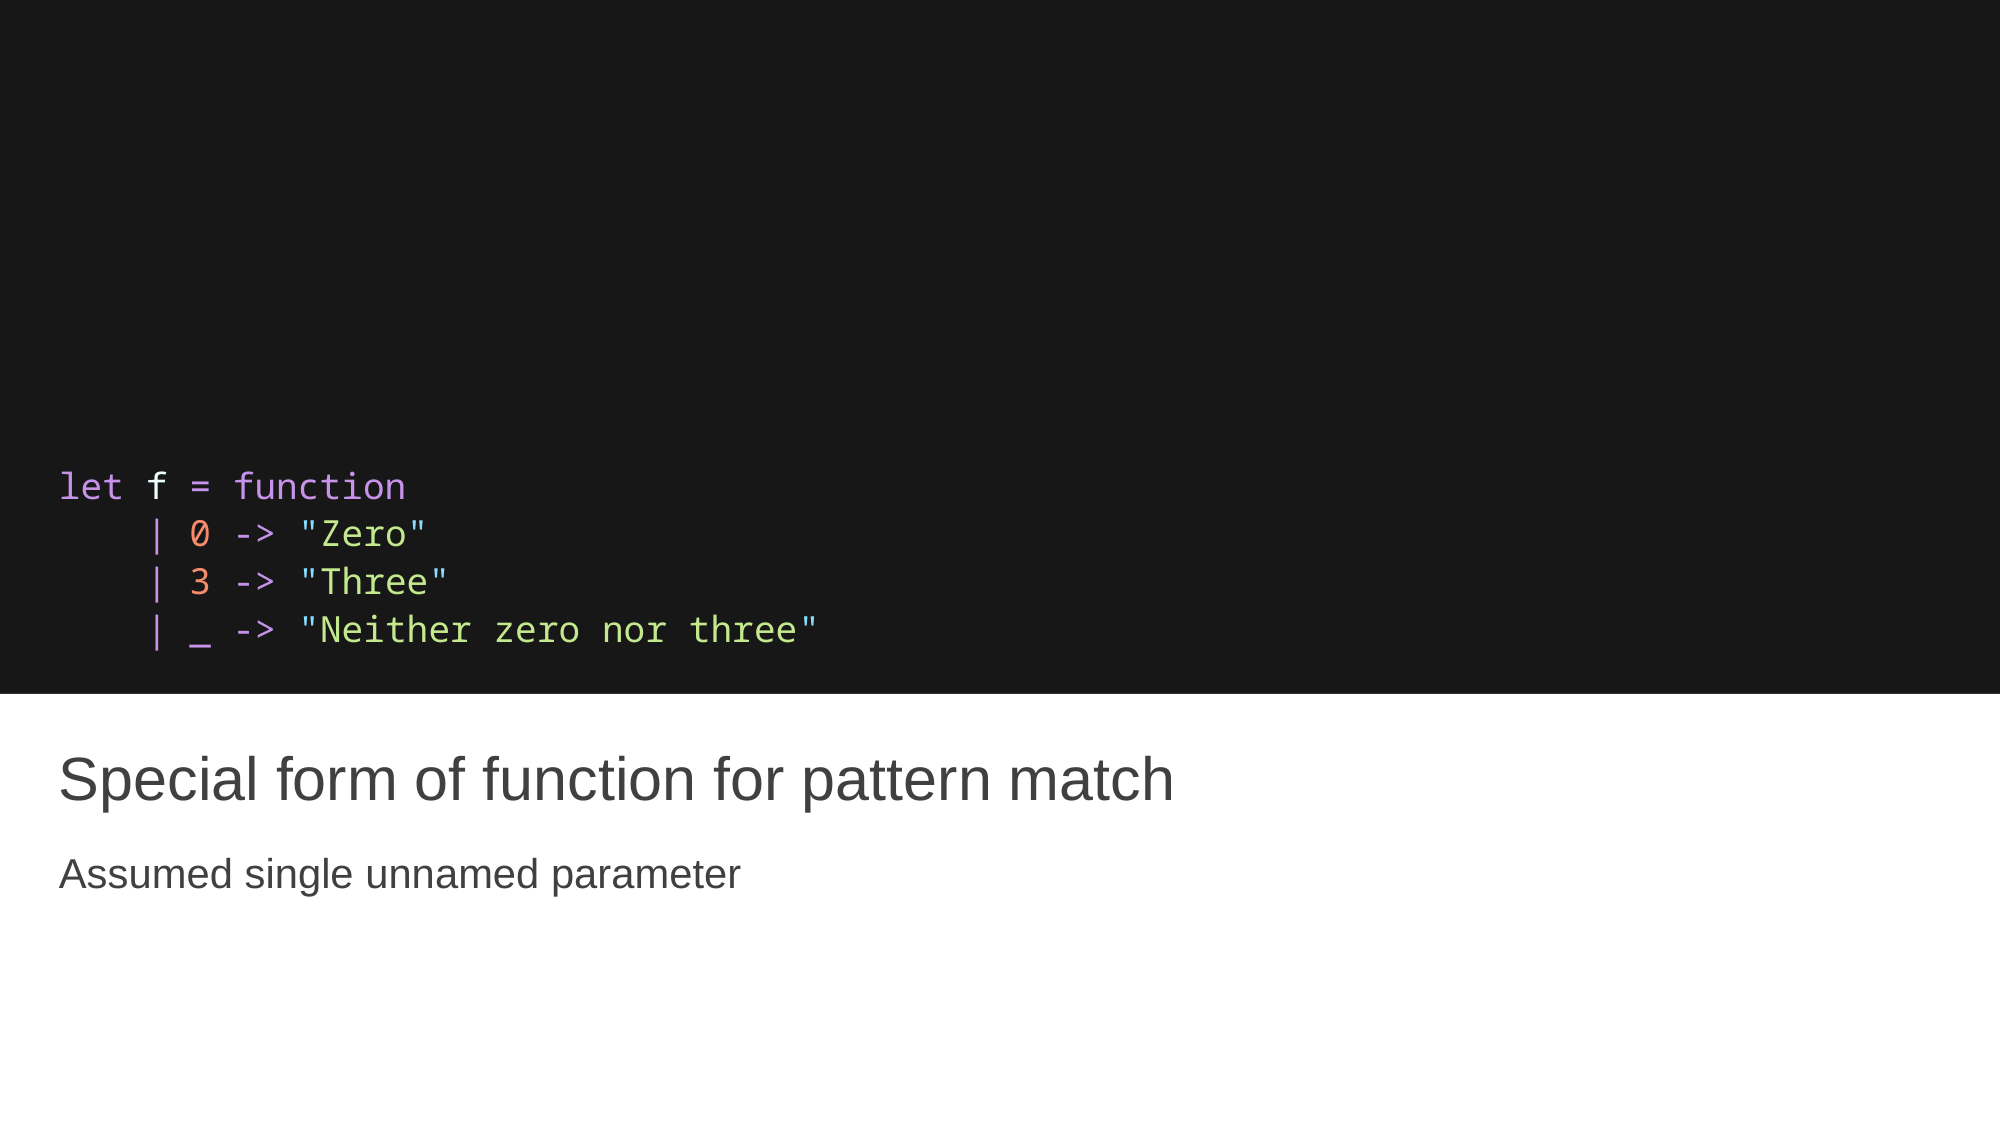

let f = function
    | 0 -> "Zero"
    | 3 -> "Three"
    | _ -> "Neither zero nor three"
# Special form of function for pattern match
Assumed single unnamed parameter